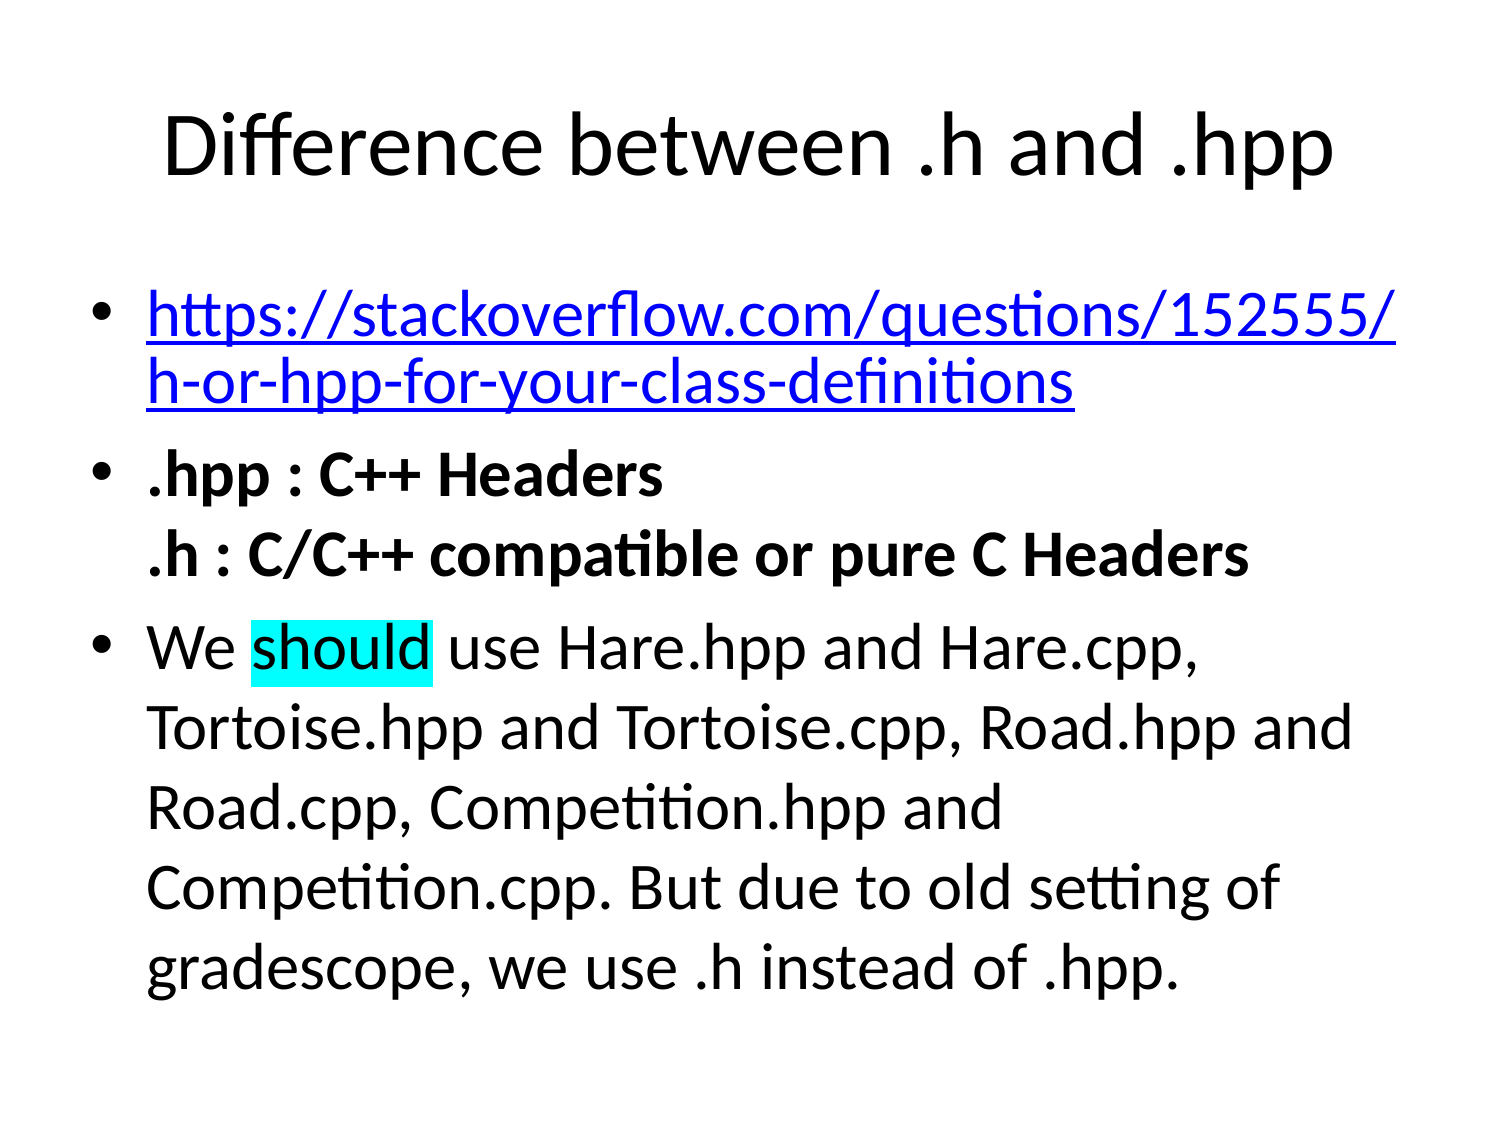

# Difference between .h and .hpp
https://stackoverflow.com/questions/152555/h-or-hpp-for-your-class-definitions
.hpp : C++ Headers
.h : C/C++ compatible or pure C Headers
We should use Hare.hpp and Hare.cpp, Tortoise.hpp and Tortoise.cpp, Road.hpp and Road.cpp, Competition.hpp and Competition.cpp. But due to old setting of gradescope, we use .h instead of .hpp.